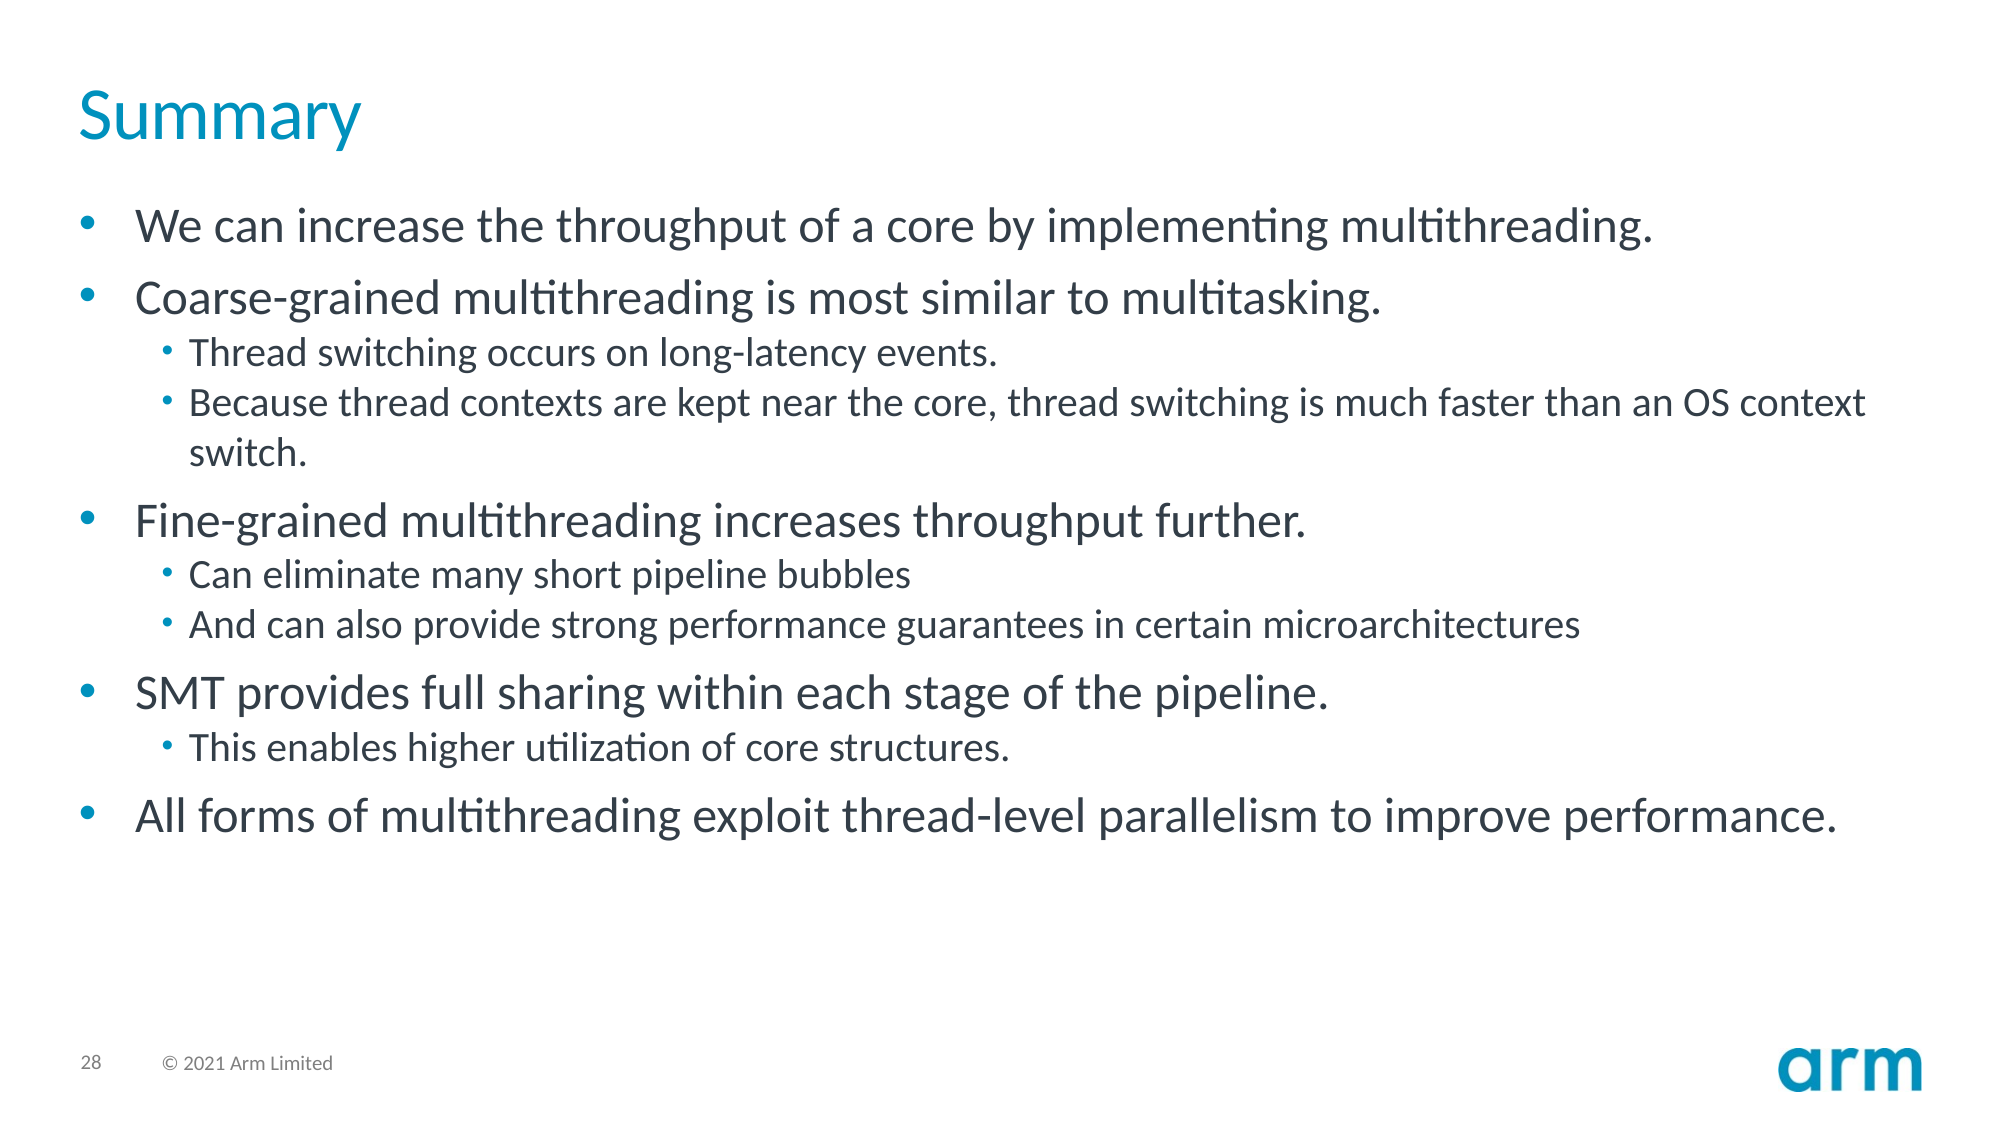

# Summary
We can increase the throughput of a core by implementing multithreading.
Coarse-grained multithreading is most similar to multitasking.
Thread switching occurs on long-latency events.
Because thread contexts are kept near the core, thread switching is much faster than an OS context switch.
Fine-grained multithreading increases throughput further.
Can eliminate many short pipeline bubbles
And can also provide strong performance guarantees in certain microarchitectures
SMT provides full sharing within each stage of the pipeline.
This enables higher utilization of core structures.
All forms of multithreading exploit thread-level parallelism to improve performance.